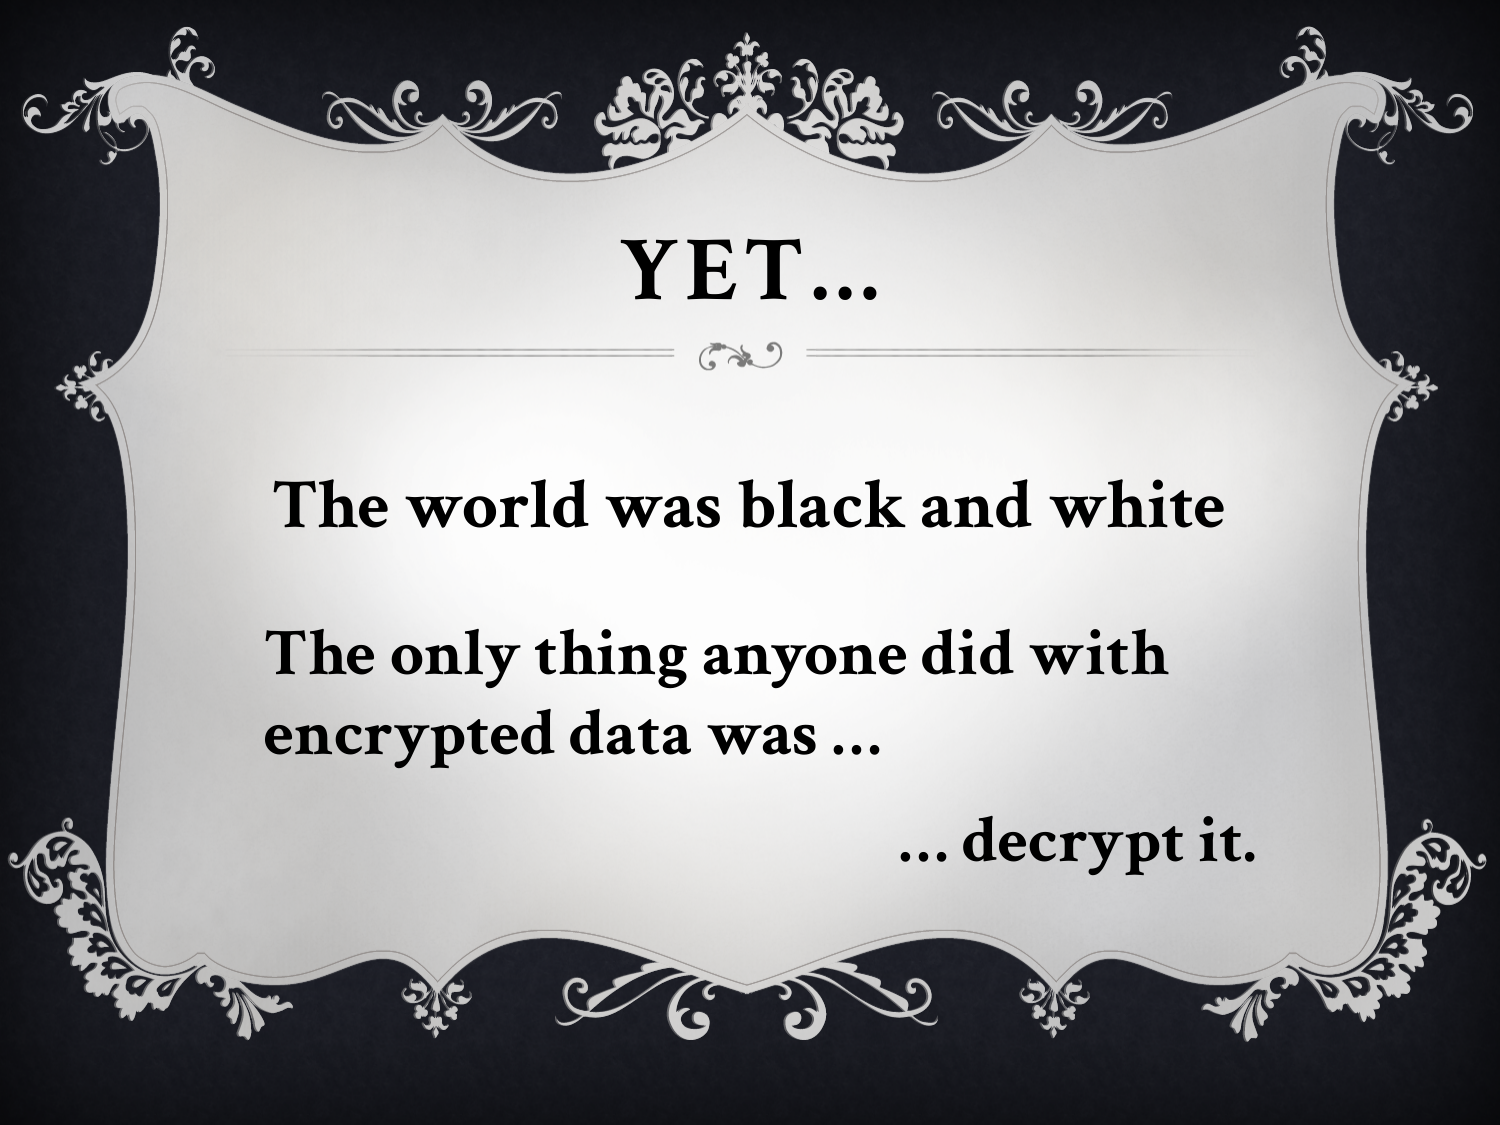

# Yet…
The world was black and white

The only thing anyone did with encrypted data was …

… decrypt it.